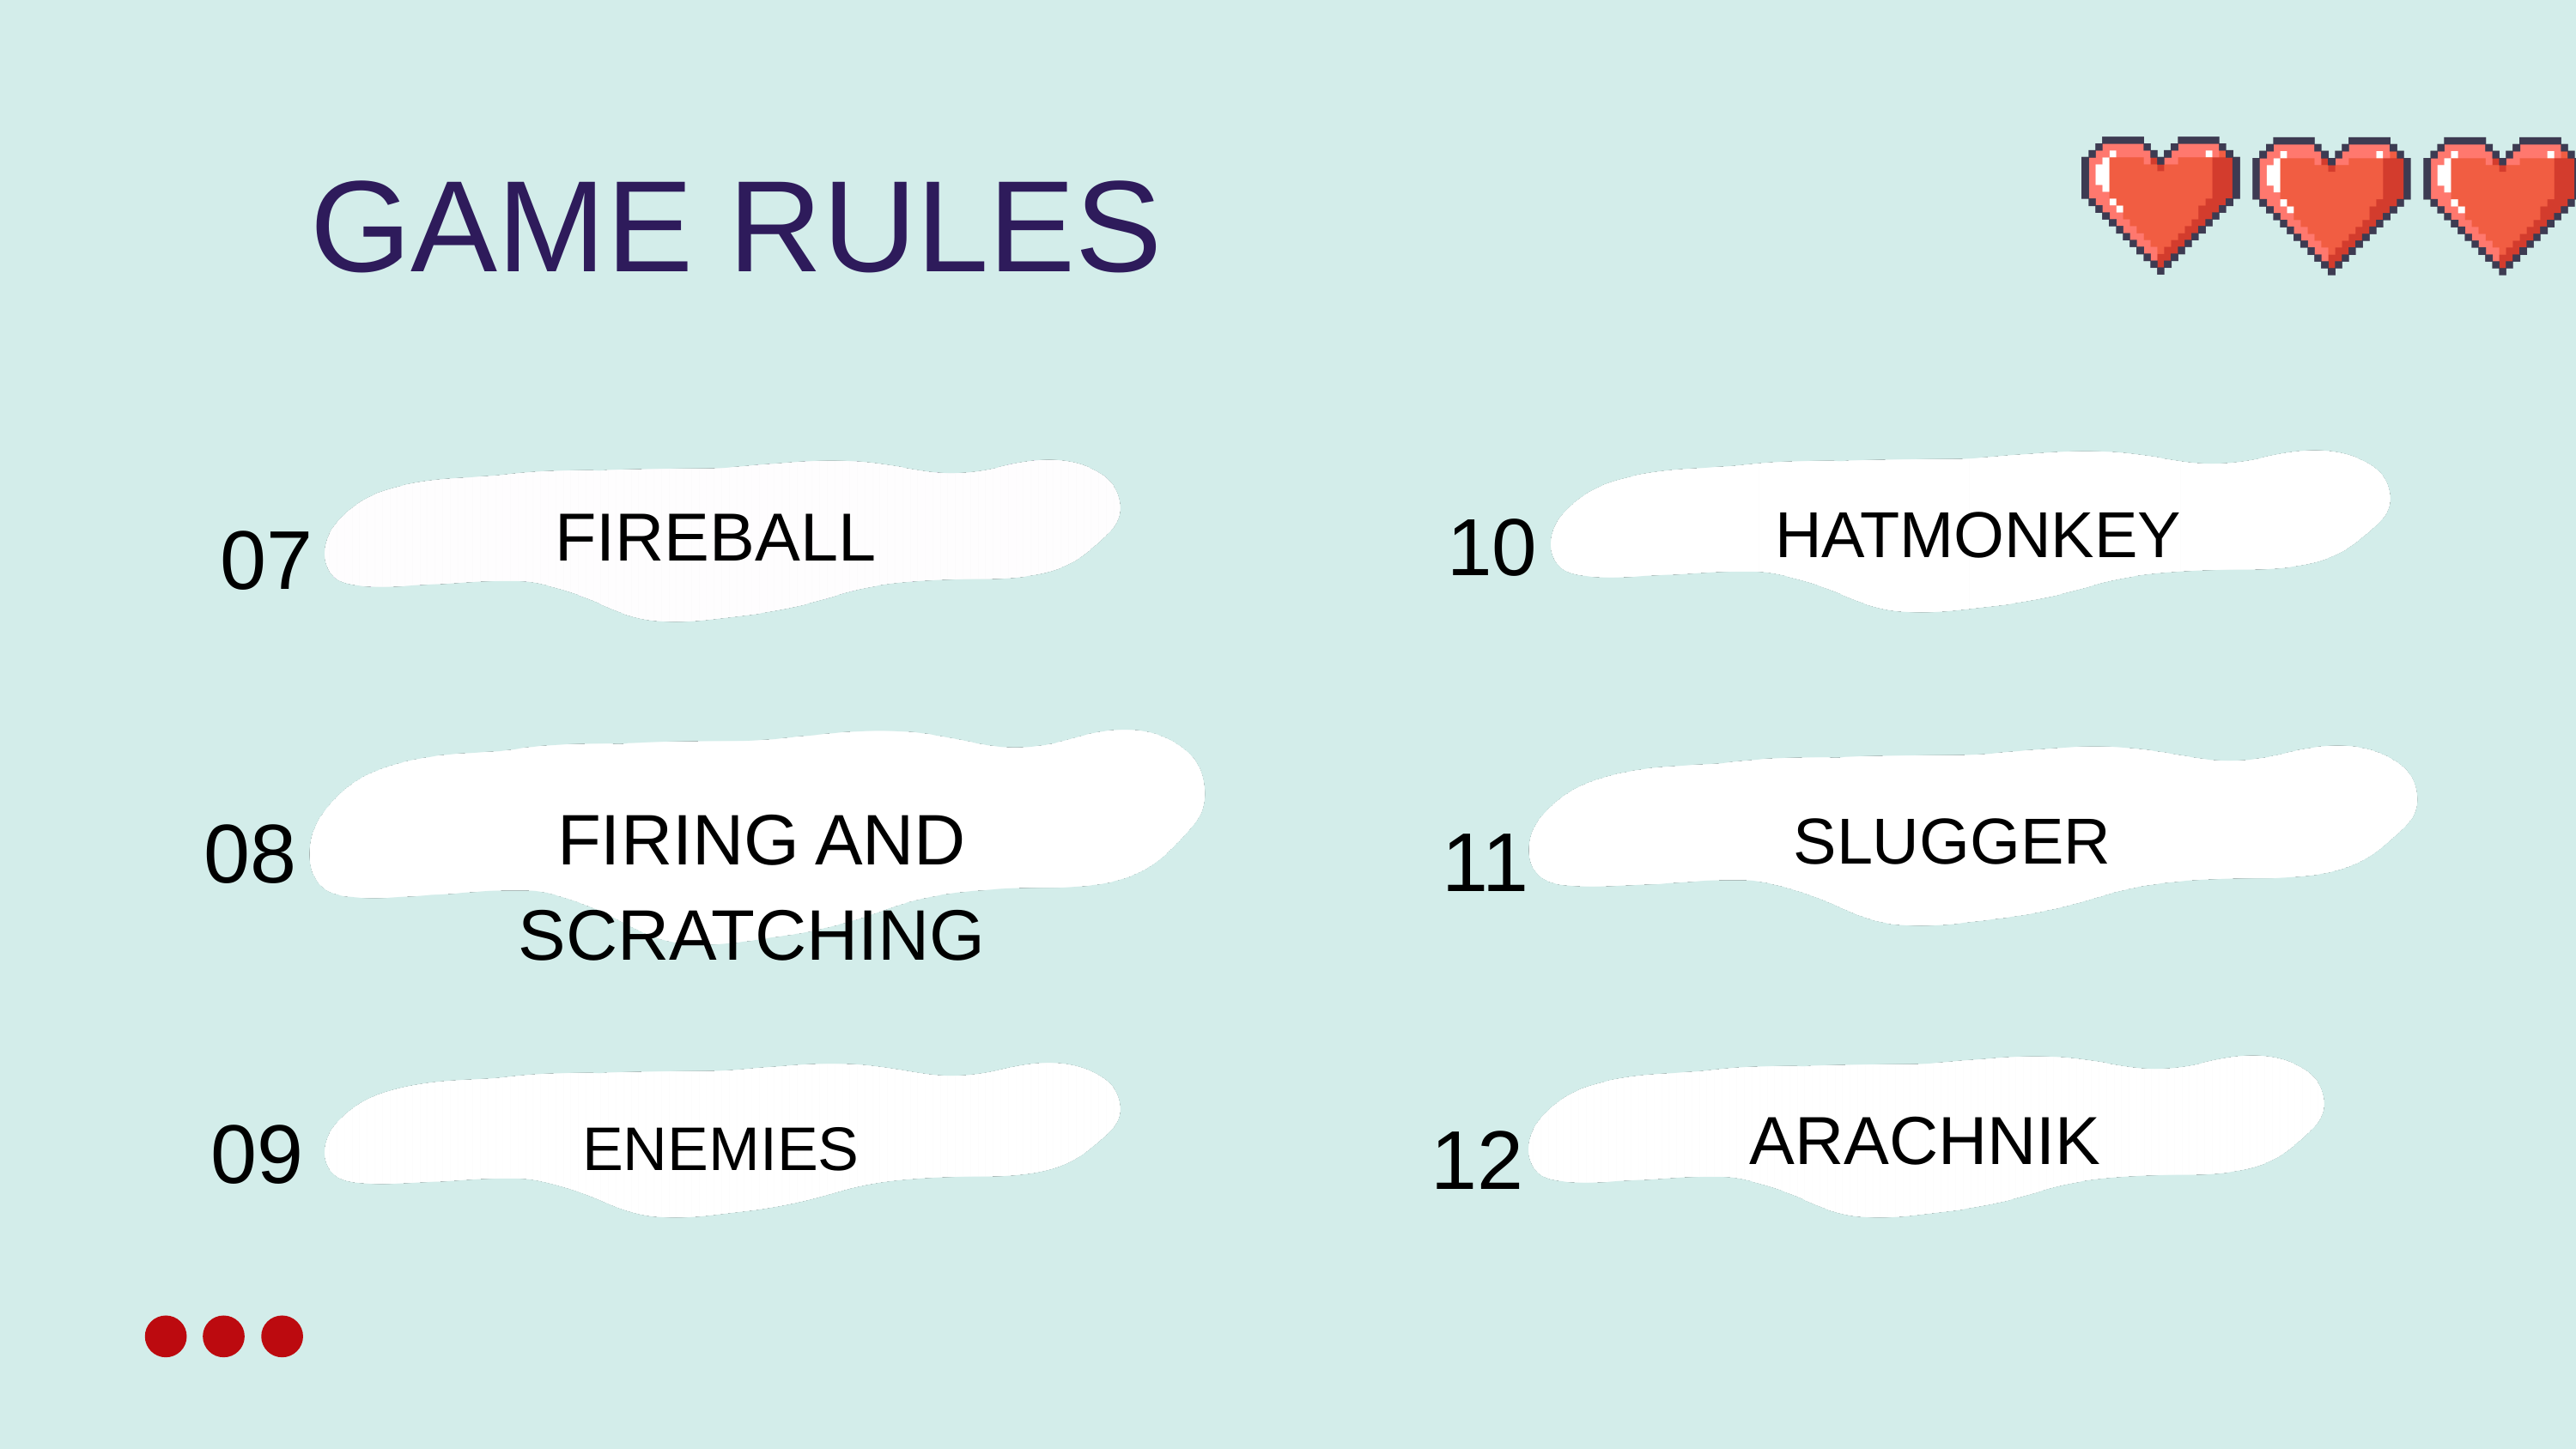

GAME RULES

10
FIREBALL
HATMONKEY
07

08
FIRING AND SCRATCHING

11

09
ARACHNIK
12
ENEMIES
SLUGGER